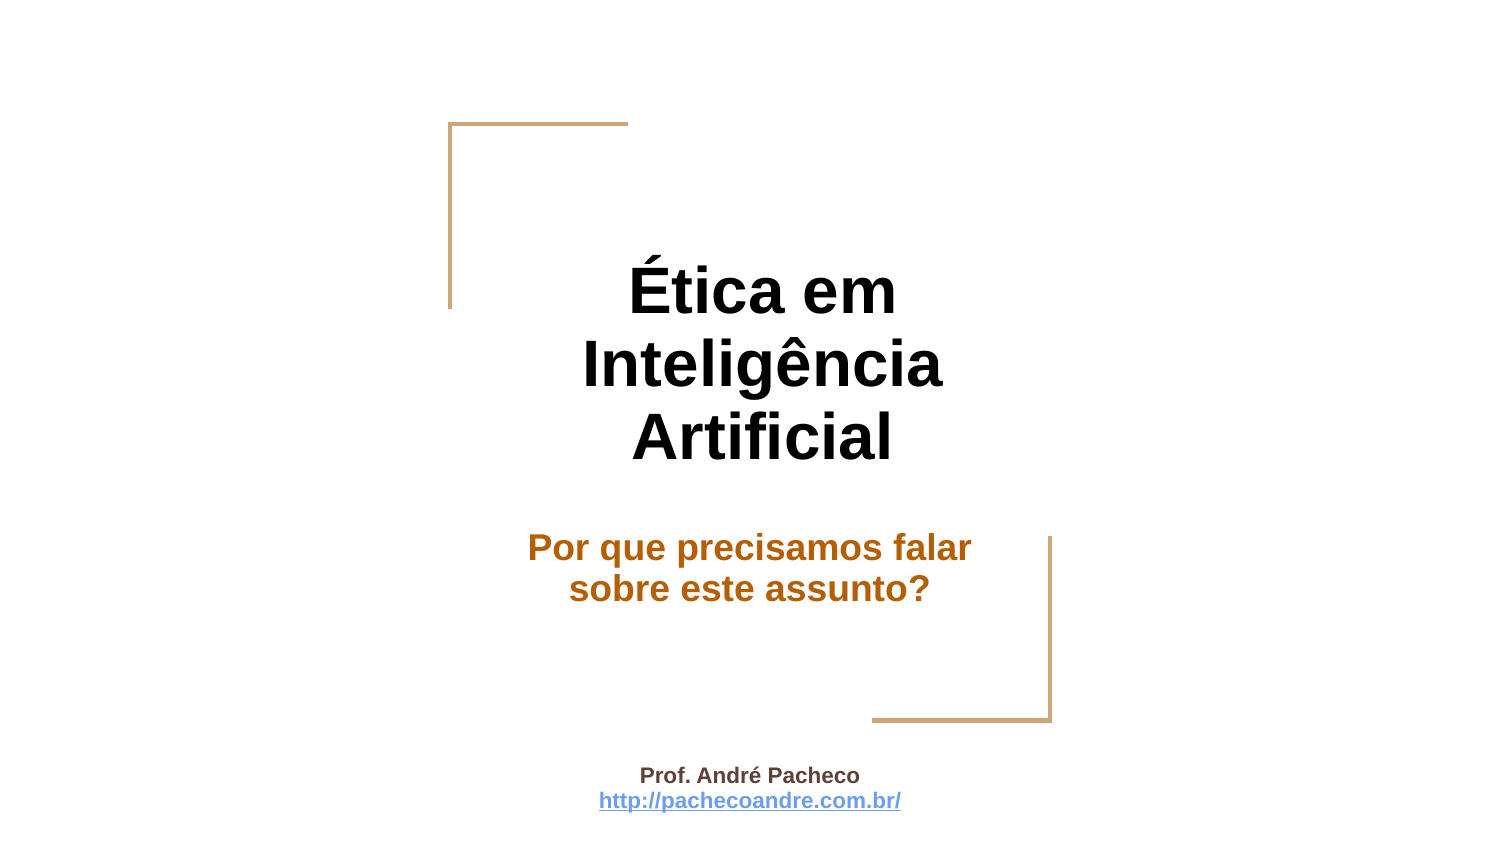

# Ética em Inteligência Artificial
Por que precisamos falar sobre este assunto?
Prof. André Pacheco
http://pachecoandre.com.br/